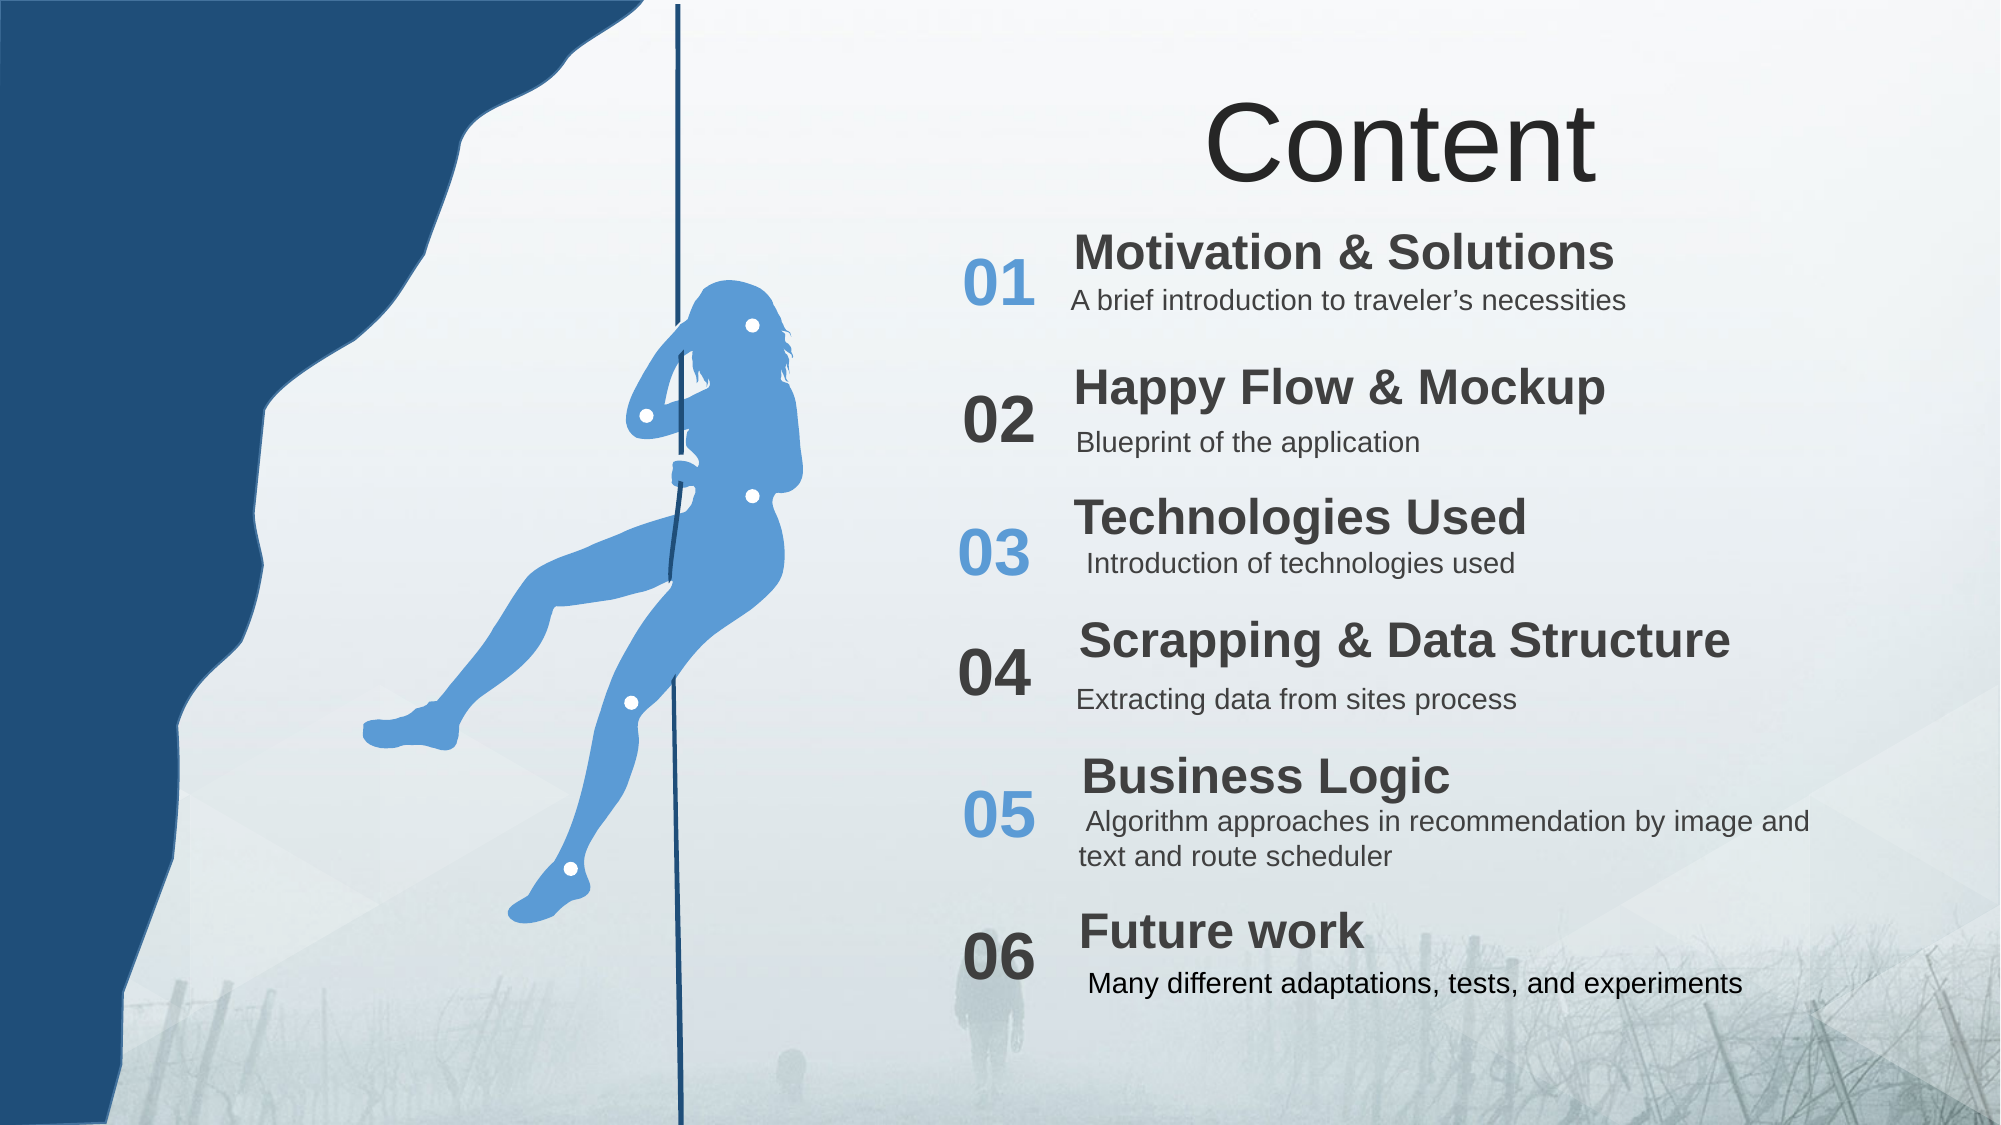

Content
Motivation & Solutions
A brief introduction to traveler’s necessities
01

Happy Flow & Mockup
Blueprint of the application

02

Technologies Used
Introduction of technologies used

03
Scrapping & Data Structure
Extracting data from sites process
04

Business Logic

 Algorithm approaches in recommendation by image and text and route scheduler
05

Future work
Many different adaptations, tests, and experiments
06